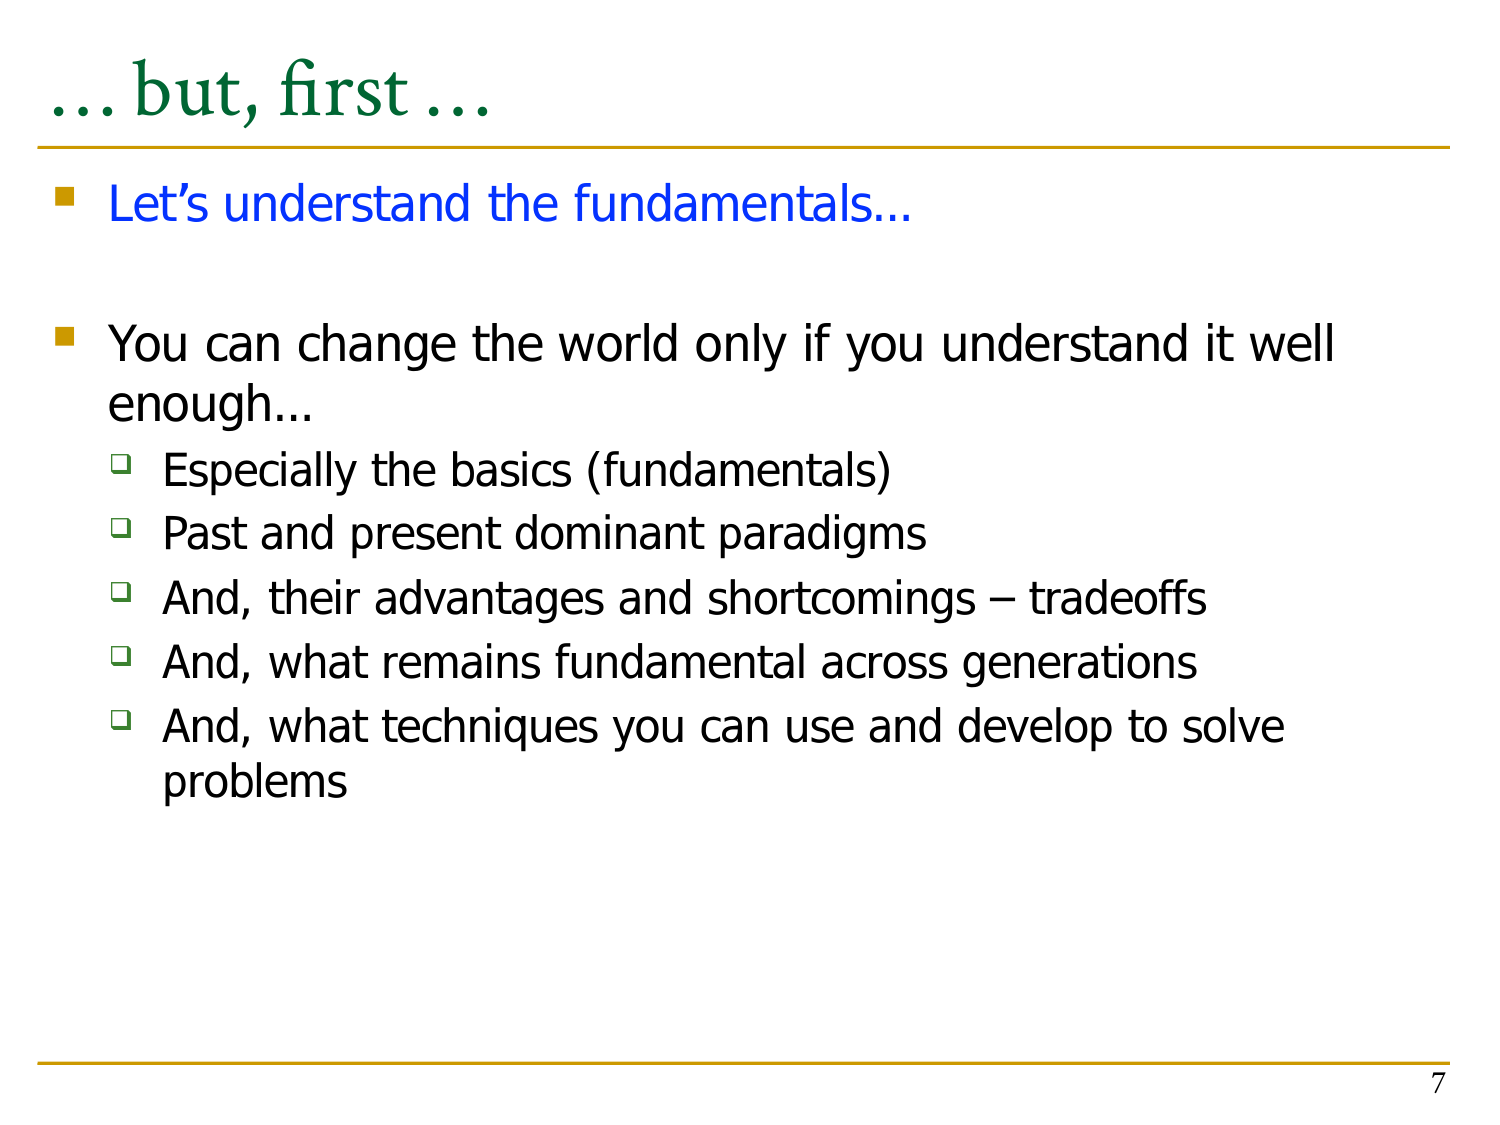

# … but, first …
Let’s understand the fundamentals…

You can change the world only if you understand it well enough…
Especially the basics (fundamentals)
Past and present dominant paradigms
And, their advantages and shortcomings – tradeoffs
And, what remains fundamental across generations
And, what techniques you can use and develop to solve problems
7